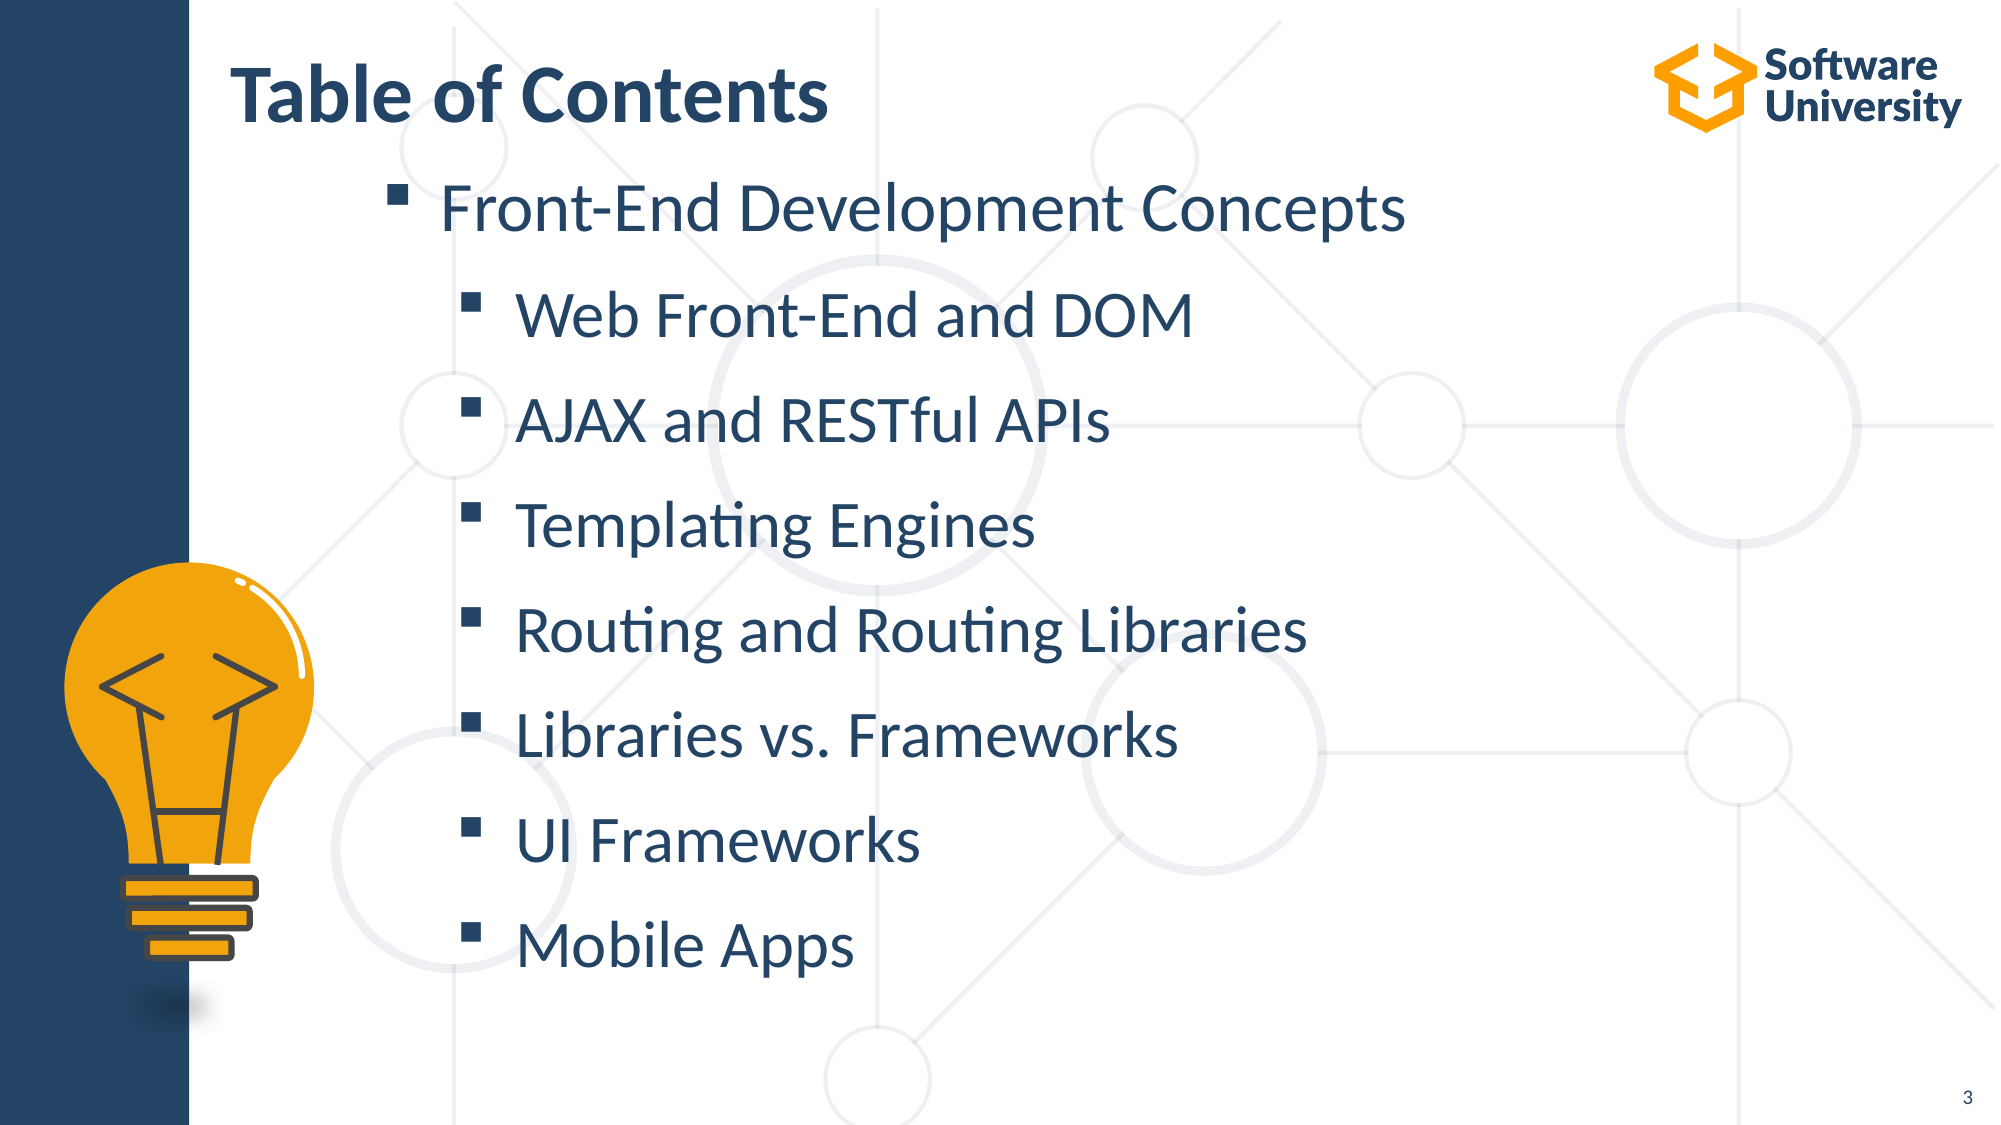

# Table of Contents
Front-End Development Concepts
Web Front-End and DOM
AJAX and RESTful APIs
Templating Engines
Routing and Routing Libraries
Libraries vs. Frameworks
UI Frameworks
Mobile Apps
3